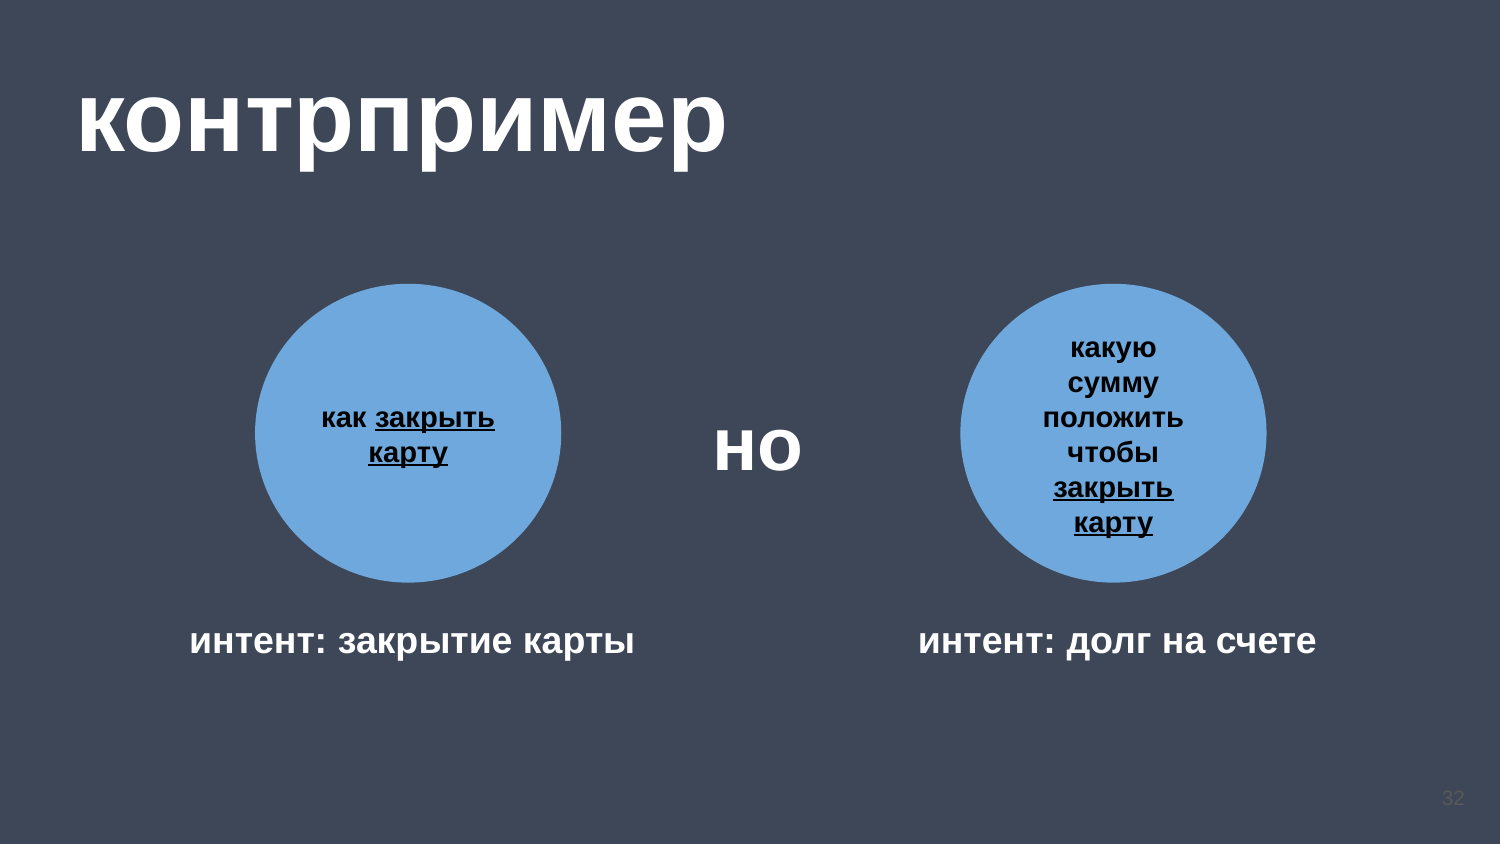

контрпример

как закрыть карту
какую сумму положить чтобы закрыть карту
но
 интент: закрытие карты
 интент: долг на счете
32